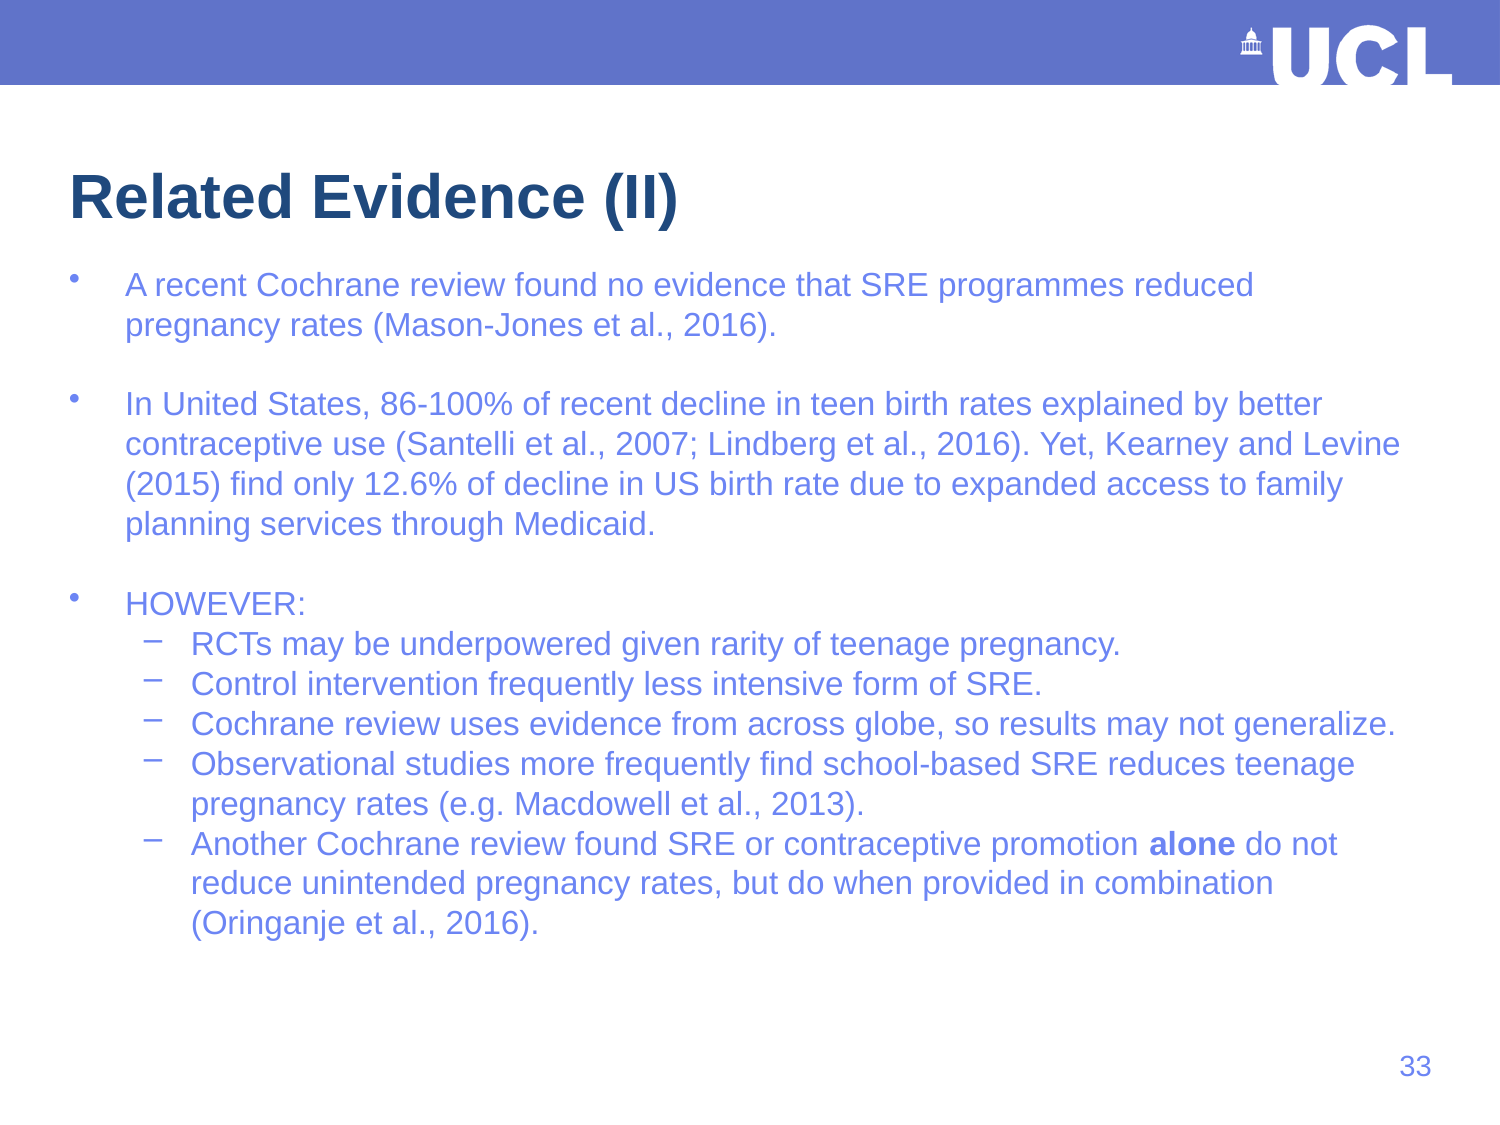

# Related Evidence (II)
A recent Cochrane review found no evidence that SRE programmes reduced pregnancy rates (Mason-Jones et al., 2016).

In United States, 86-100% of recent decline in teen birth rates explained by better contraceptive use (Santelli et al., 2007; Lindberg et al., 2016). Yet, Kearney and Levine (2015) find only 12.6% of decline in US birth rate due to expanded access to family planning services through Medicaid.

HOWEVER:
RCTs may be underpowered given rarity of teenage pregnancy.
Control intervention frequently less intensive form of SRE.
Cochrane review uses evidence from across globe, so results may not generalize.
Observational studies more frequently find school-based SRE reduces teenage pregnancy rates (e.g. Macdowell et al., 2013).
Another Cochrane review found SRE or contraceptive promotion alone do not reduce unintended pregnancy rates, but do when provided in combination (Oringanje et al., 2016).
33